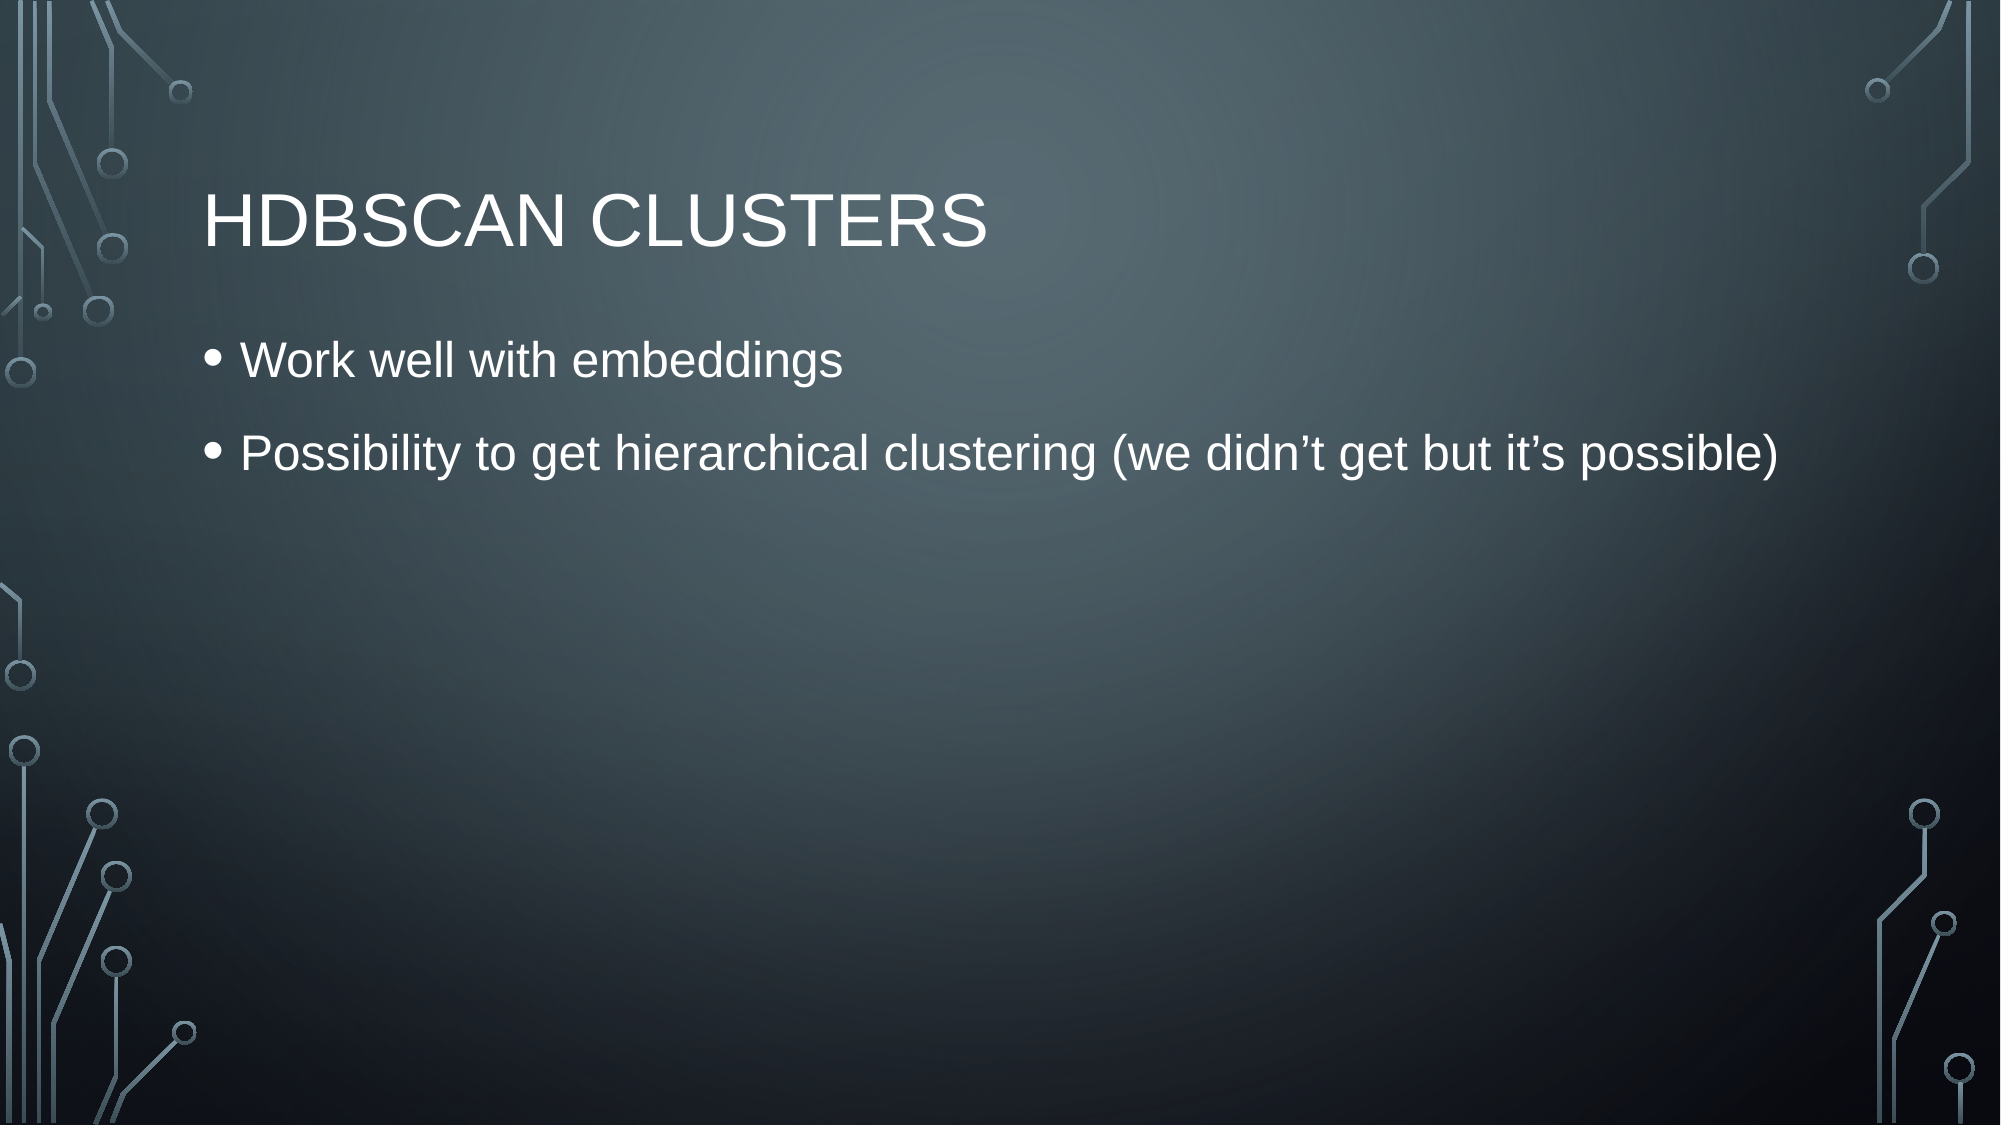

# HDBSCAN clusters
Work well with embeddings
Possibility to get hierarchical clustering (we didn’t get but it’s possible)